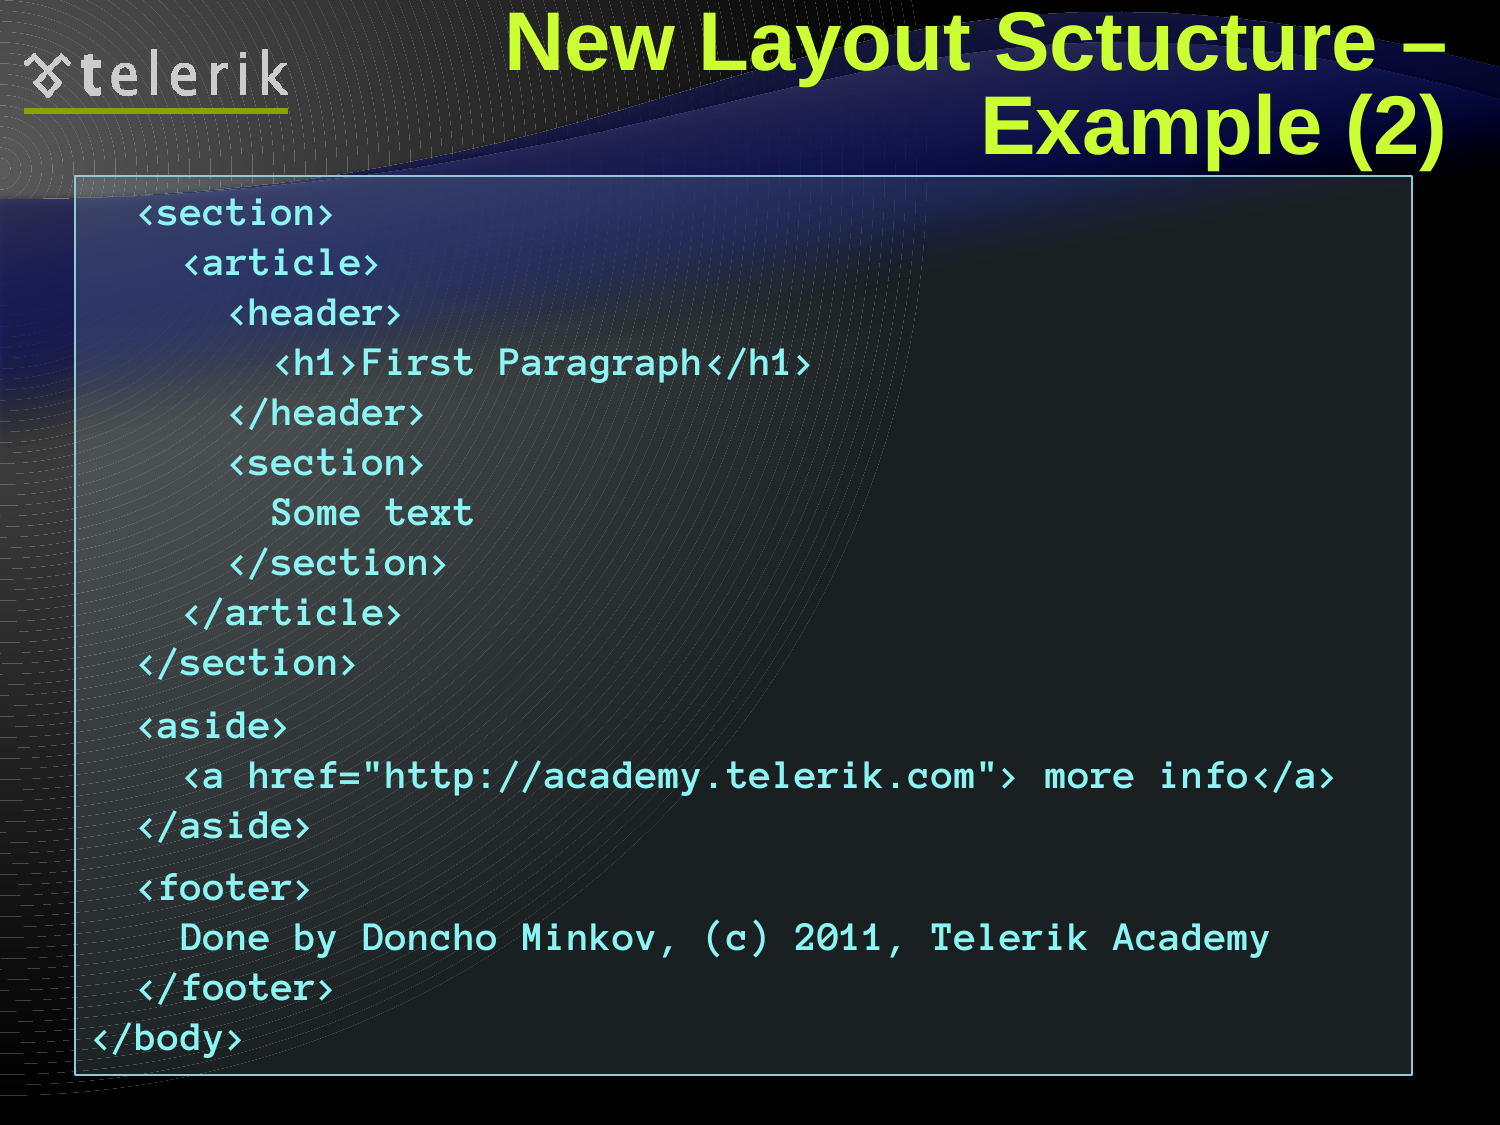

# New Layout Sctucture – Example (2)
  <section>
    <article>
      <header>
        <h1>First Paragraph</h1>
      </header>
      <section>
        Some text
      </section>
    </article>
  </section>
  <aside>
    <a href="http://academy.telerik.com"> more info</a>
  </aside>
  <footer>
    Done by Doncho Minkov, (c) 2011, Telerik Academy
  </footer>
</body>